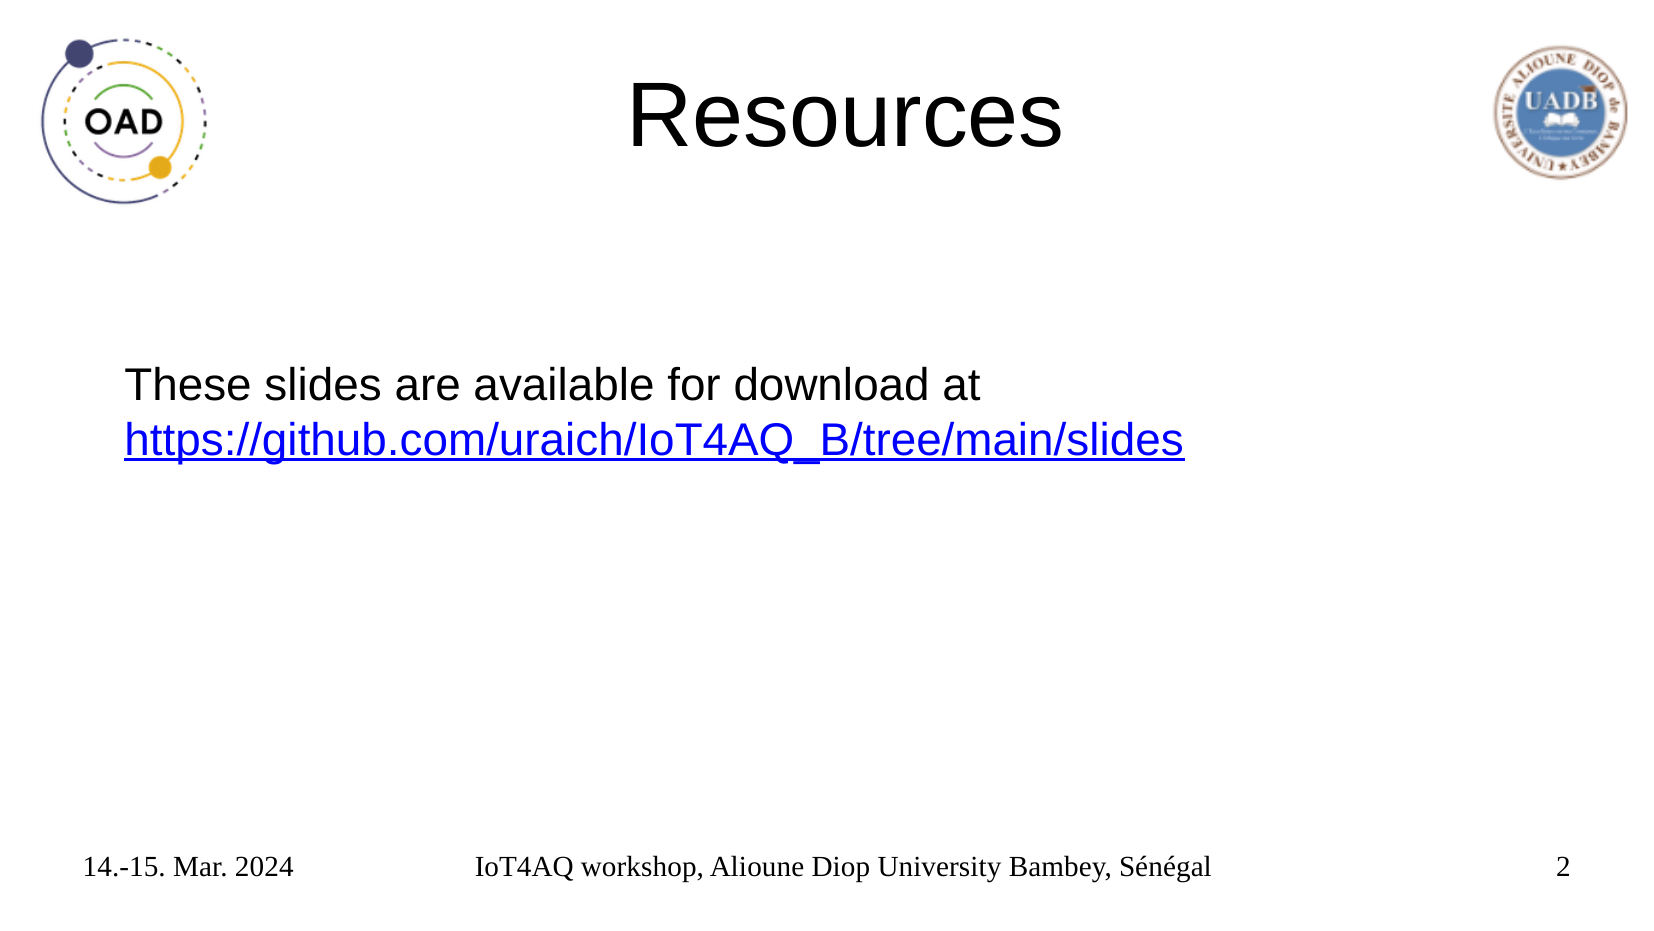

# Resources

These slides are available for download at
https://github.com/uraich/IoT4AQ_B/tree/main/slides

14.-15. Mar. 2024
IoT4AQ workshop, Alioune Diop University Bambey, Sénégal
2